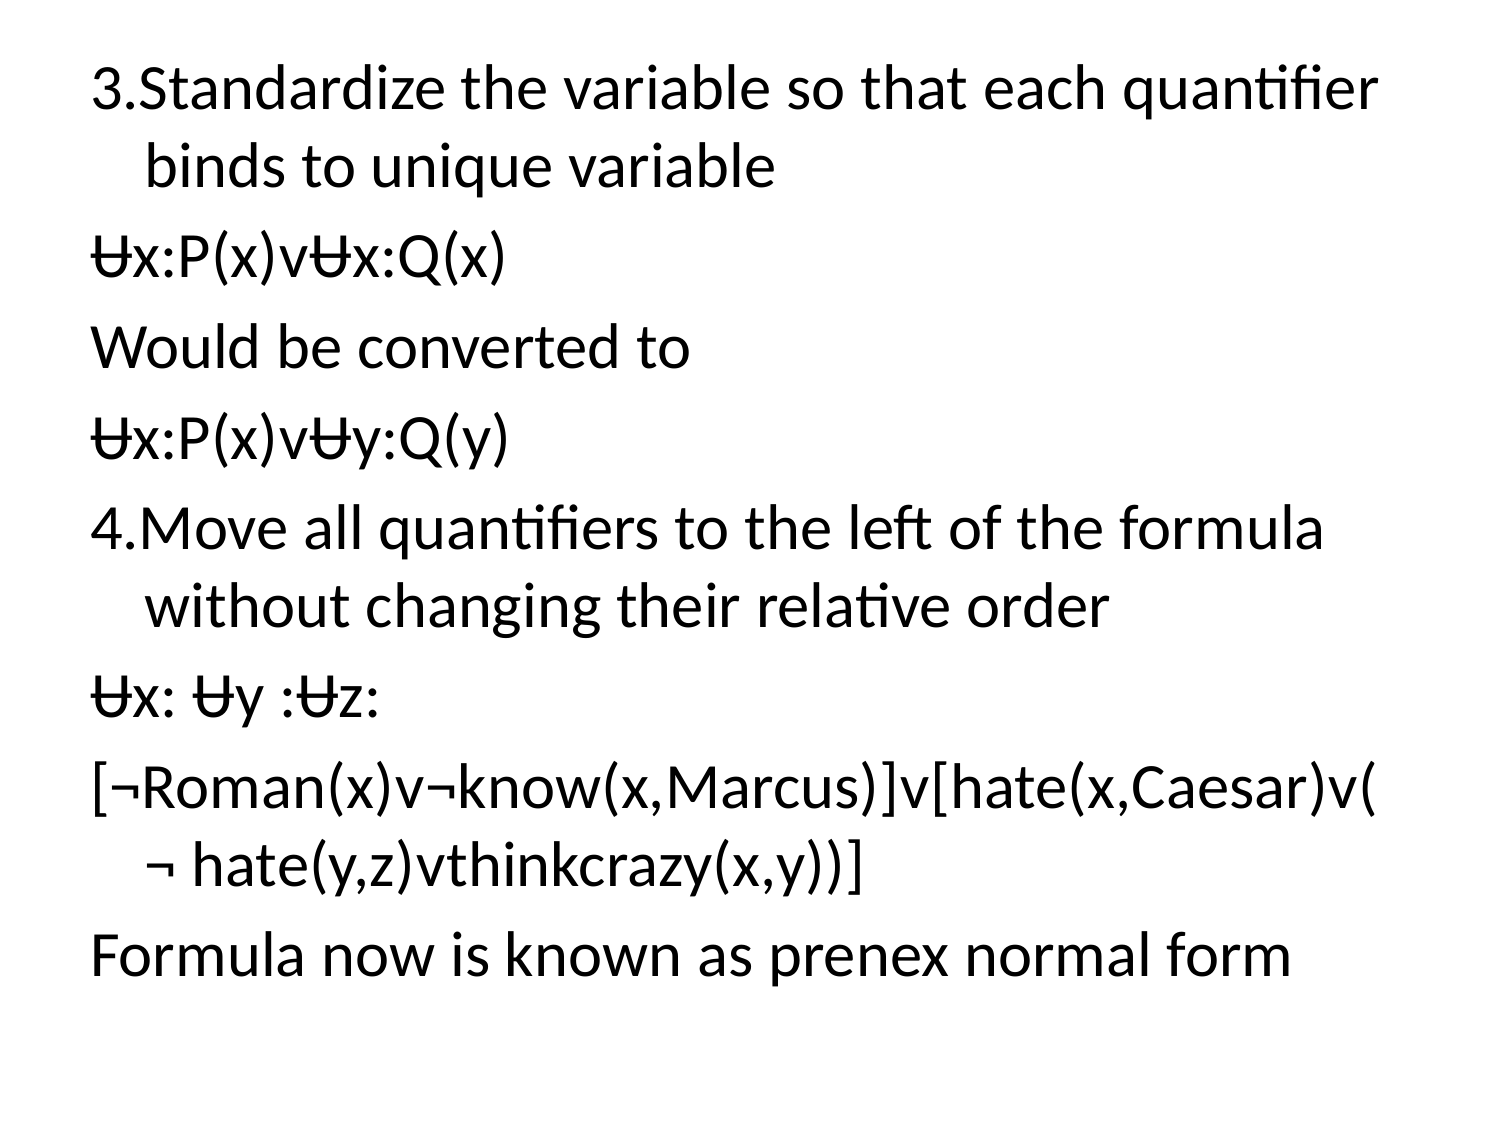

3.Standardize the variable so that each quantifier binds to unique variable
Ʉx:P(x)ᴠɄx:Q(x)
Would be converted to
Ʉx:P(x)ᴠɄy:Q(y)
4.Move all quantifiers to the left of the formula without changing their relative order
Ʉx: Ʉy :Ʉz:
[¬Roman(x)ᴠ¬know(x,Marcus)]ᴠ[hate(x,Caesar)ᴠ(¬ hate(y,z)ᴠthinkcrazy(x,y))]
Formula now is known as prenex normal form